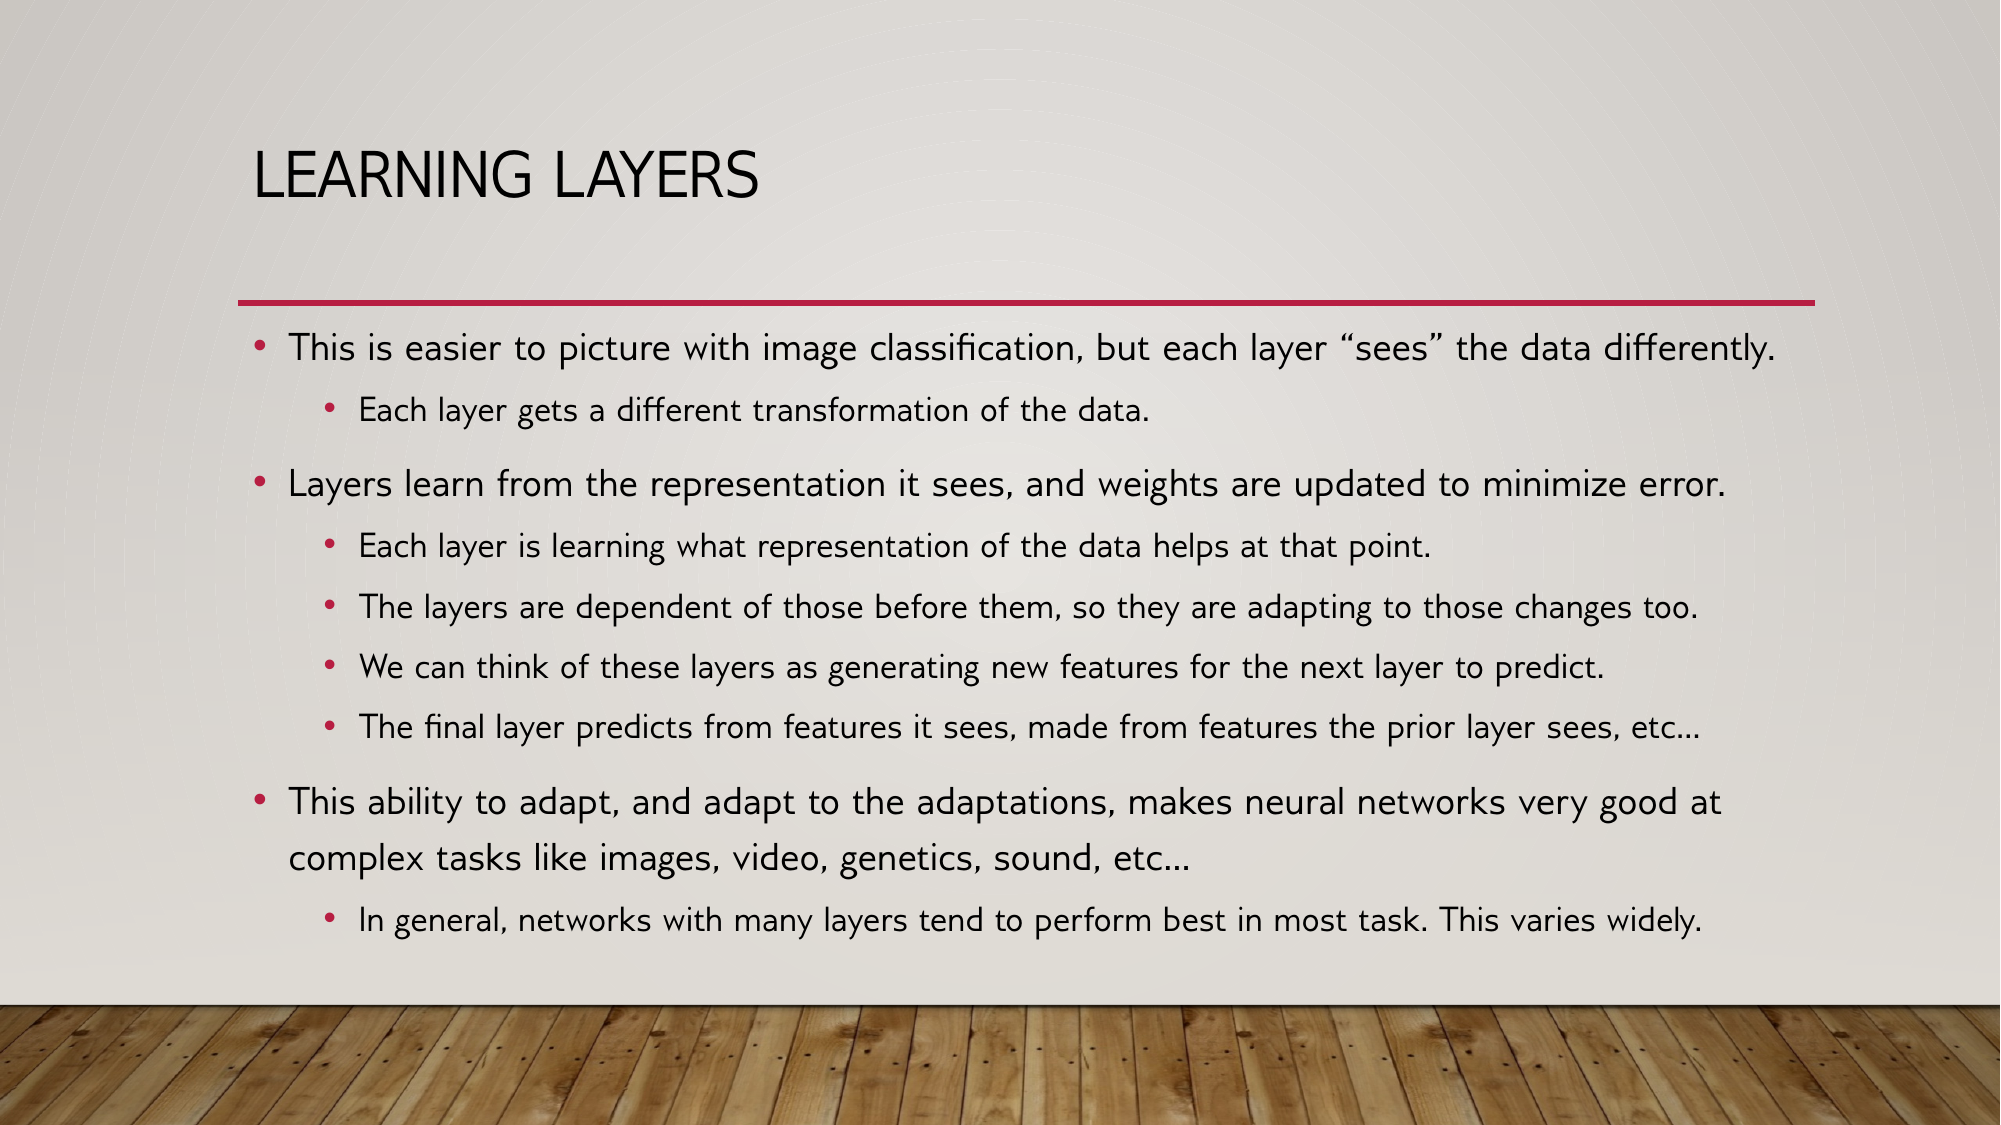

# Learning Layers
This is easier to picture with image classification, but each layer “sees” the data differently.
Each layer gets a different transformation of the data.
Layers learn from the representation it sees, and weights are updated to minimize error.
Each layer is learning what representation of the data helps at that point.
The layers are dependent of those before them, so they are adapting to those changes too.
We can think of these layers as generating new features for the next layer to predict.
The final layer predicts from features it sees, made from features the prior layer sees, etc…
This ability to adapt, and adapt to the adaptations, makes neural networks very good at complex tasks like images, video, genetics, sound, etc…
In general, networks with many layers tend to perform best in most task. This varies widely.